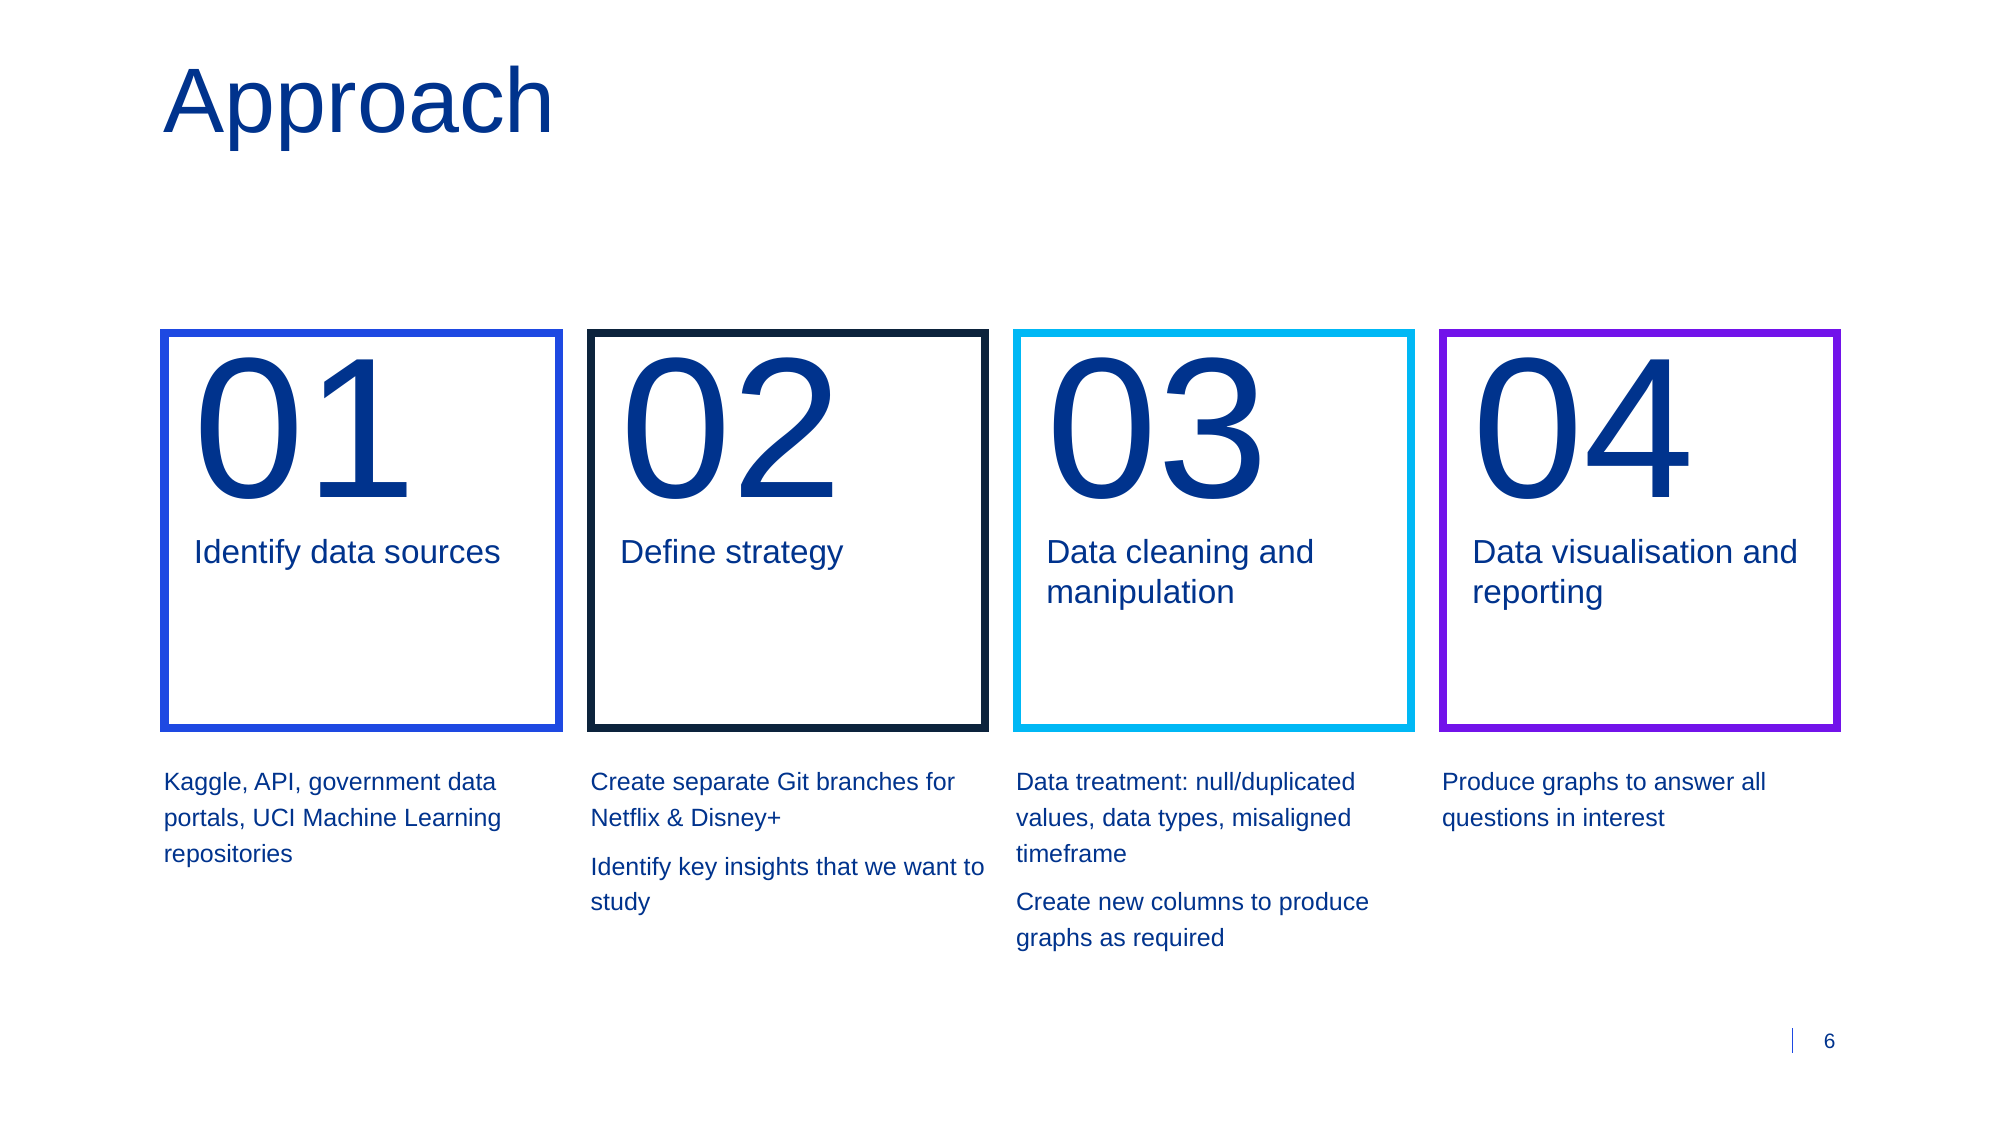

# Approach
01
Identify data sources
02
Define strategy
03
Data cleaning and manipulation
04
Data visualisation and reporting
03
Kaggle, API, government data portals, UCI Machine Learning repositories
Create separate Git branches for Netflix & Disney+
Identify key insights that we want to study
Data treatment: null/duplicated values, data types, misaligned timeframe
Create new columns to produce graphs as required
Produce graphs to answer all questions in interest